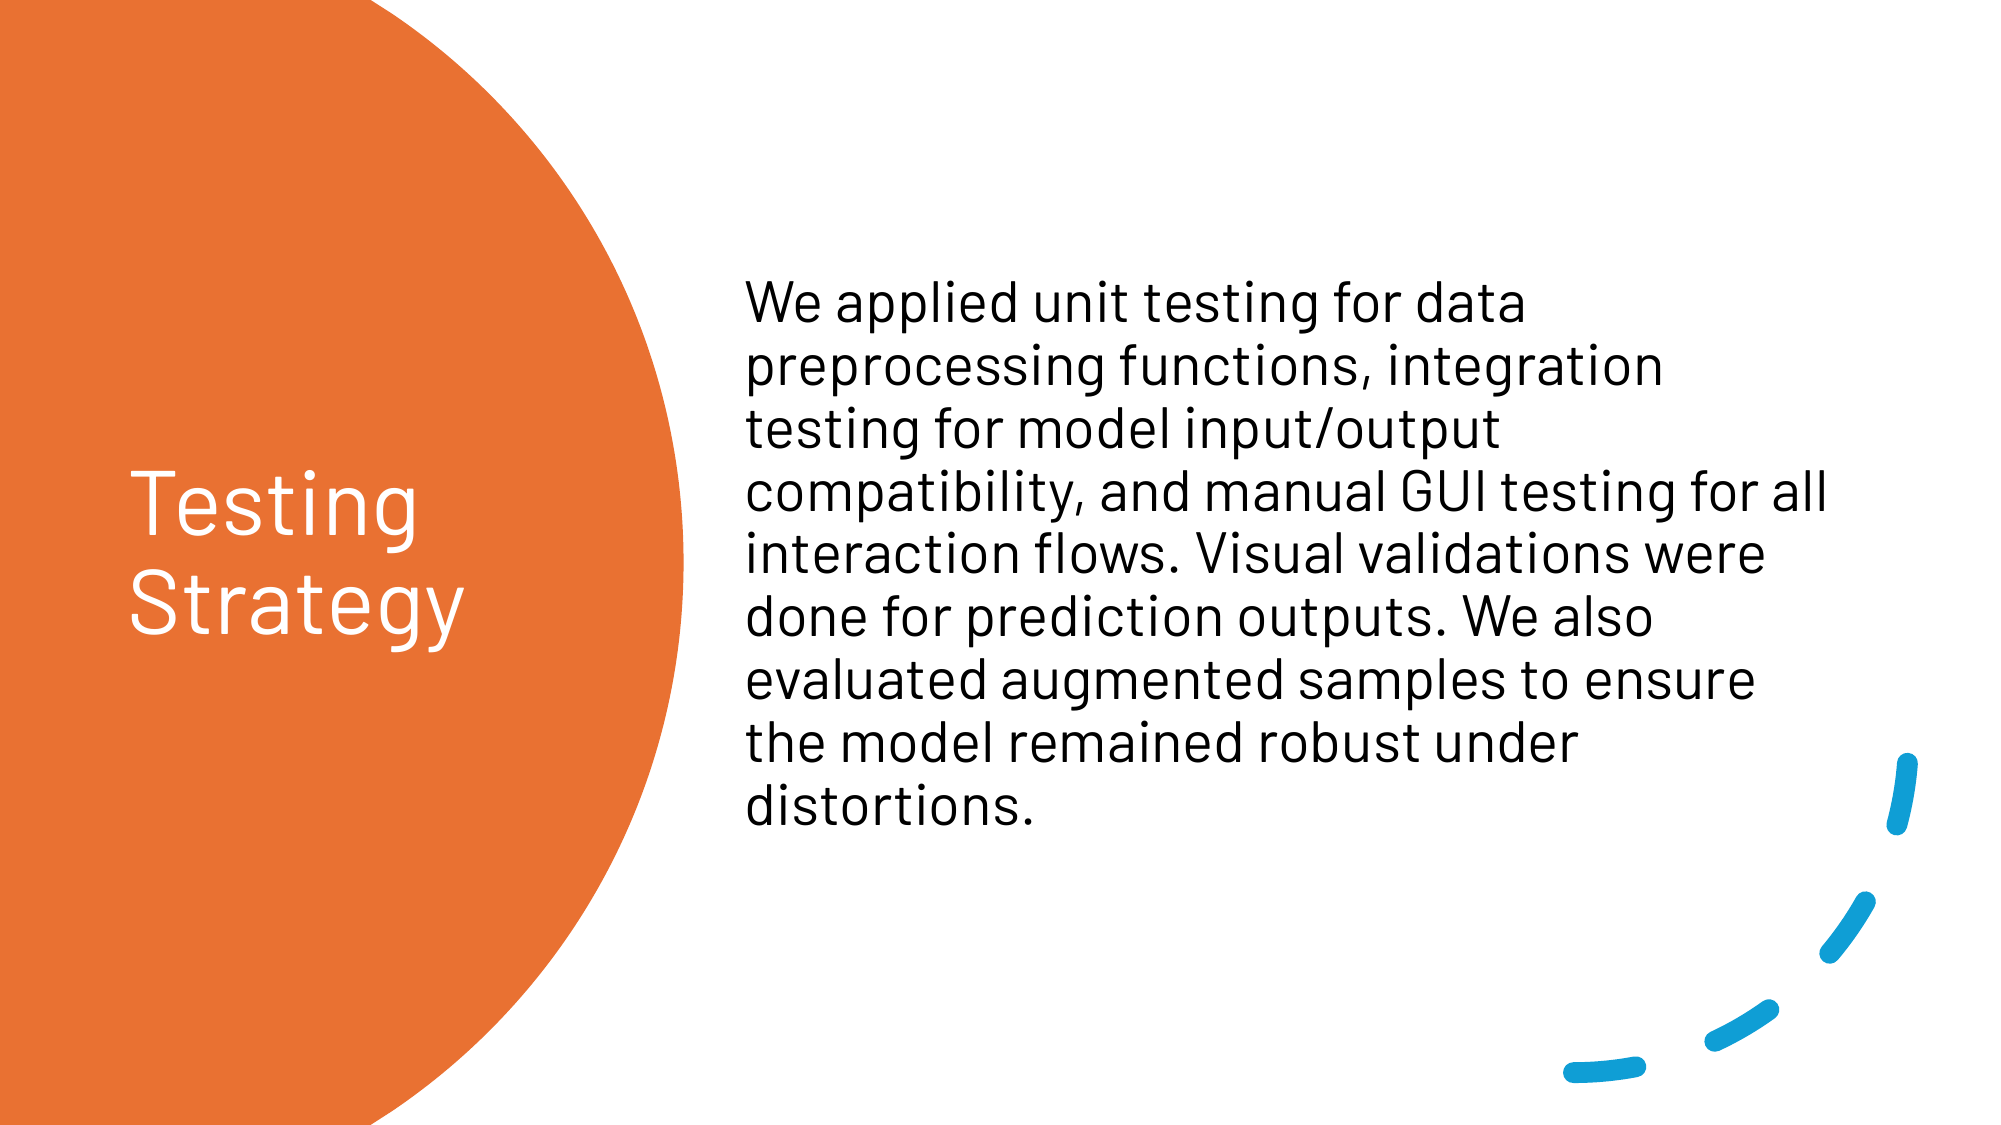

We applied unit testing for data preprocessing functions, integration testing for model input/output compatibility, and manual GUI testing for all interaction flows. Visual validations were done for prediction outputs. We also evaluated augmented samples to ensure the model remained robust under distortions.
# Testing Strategy